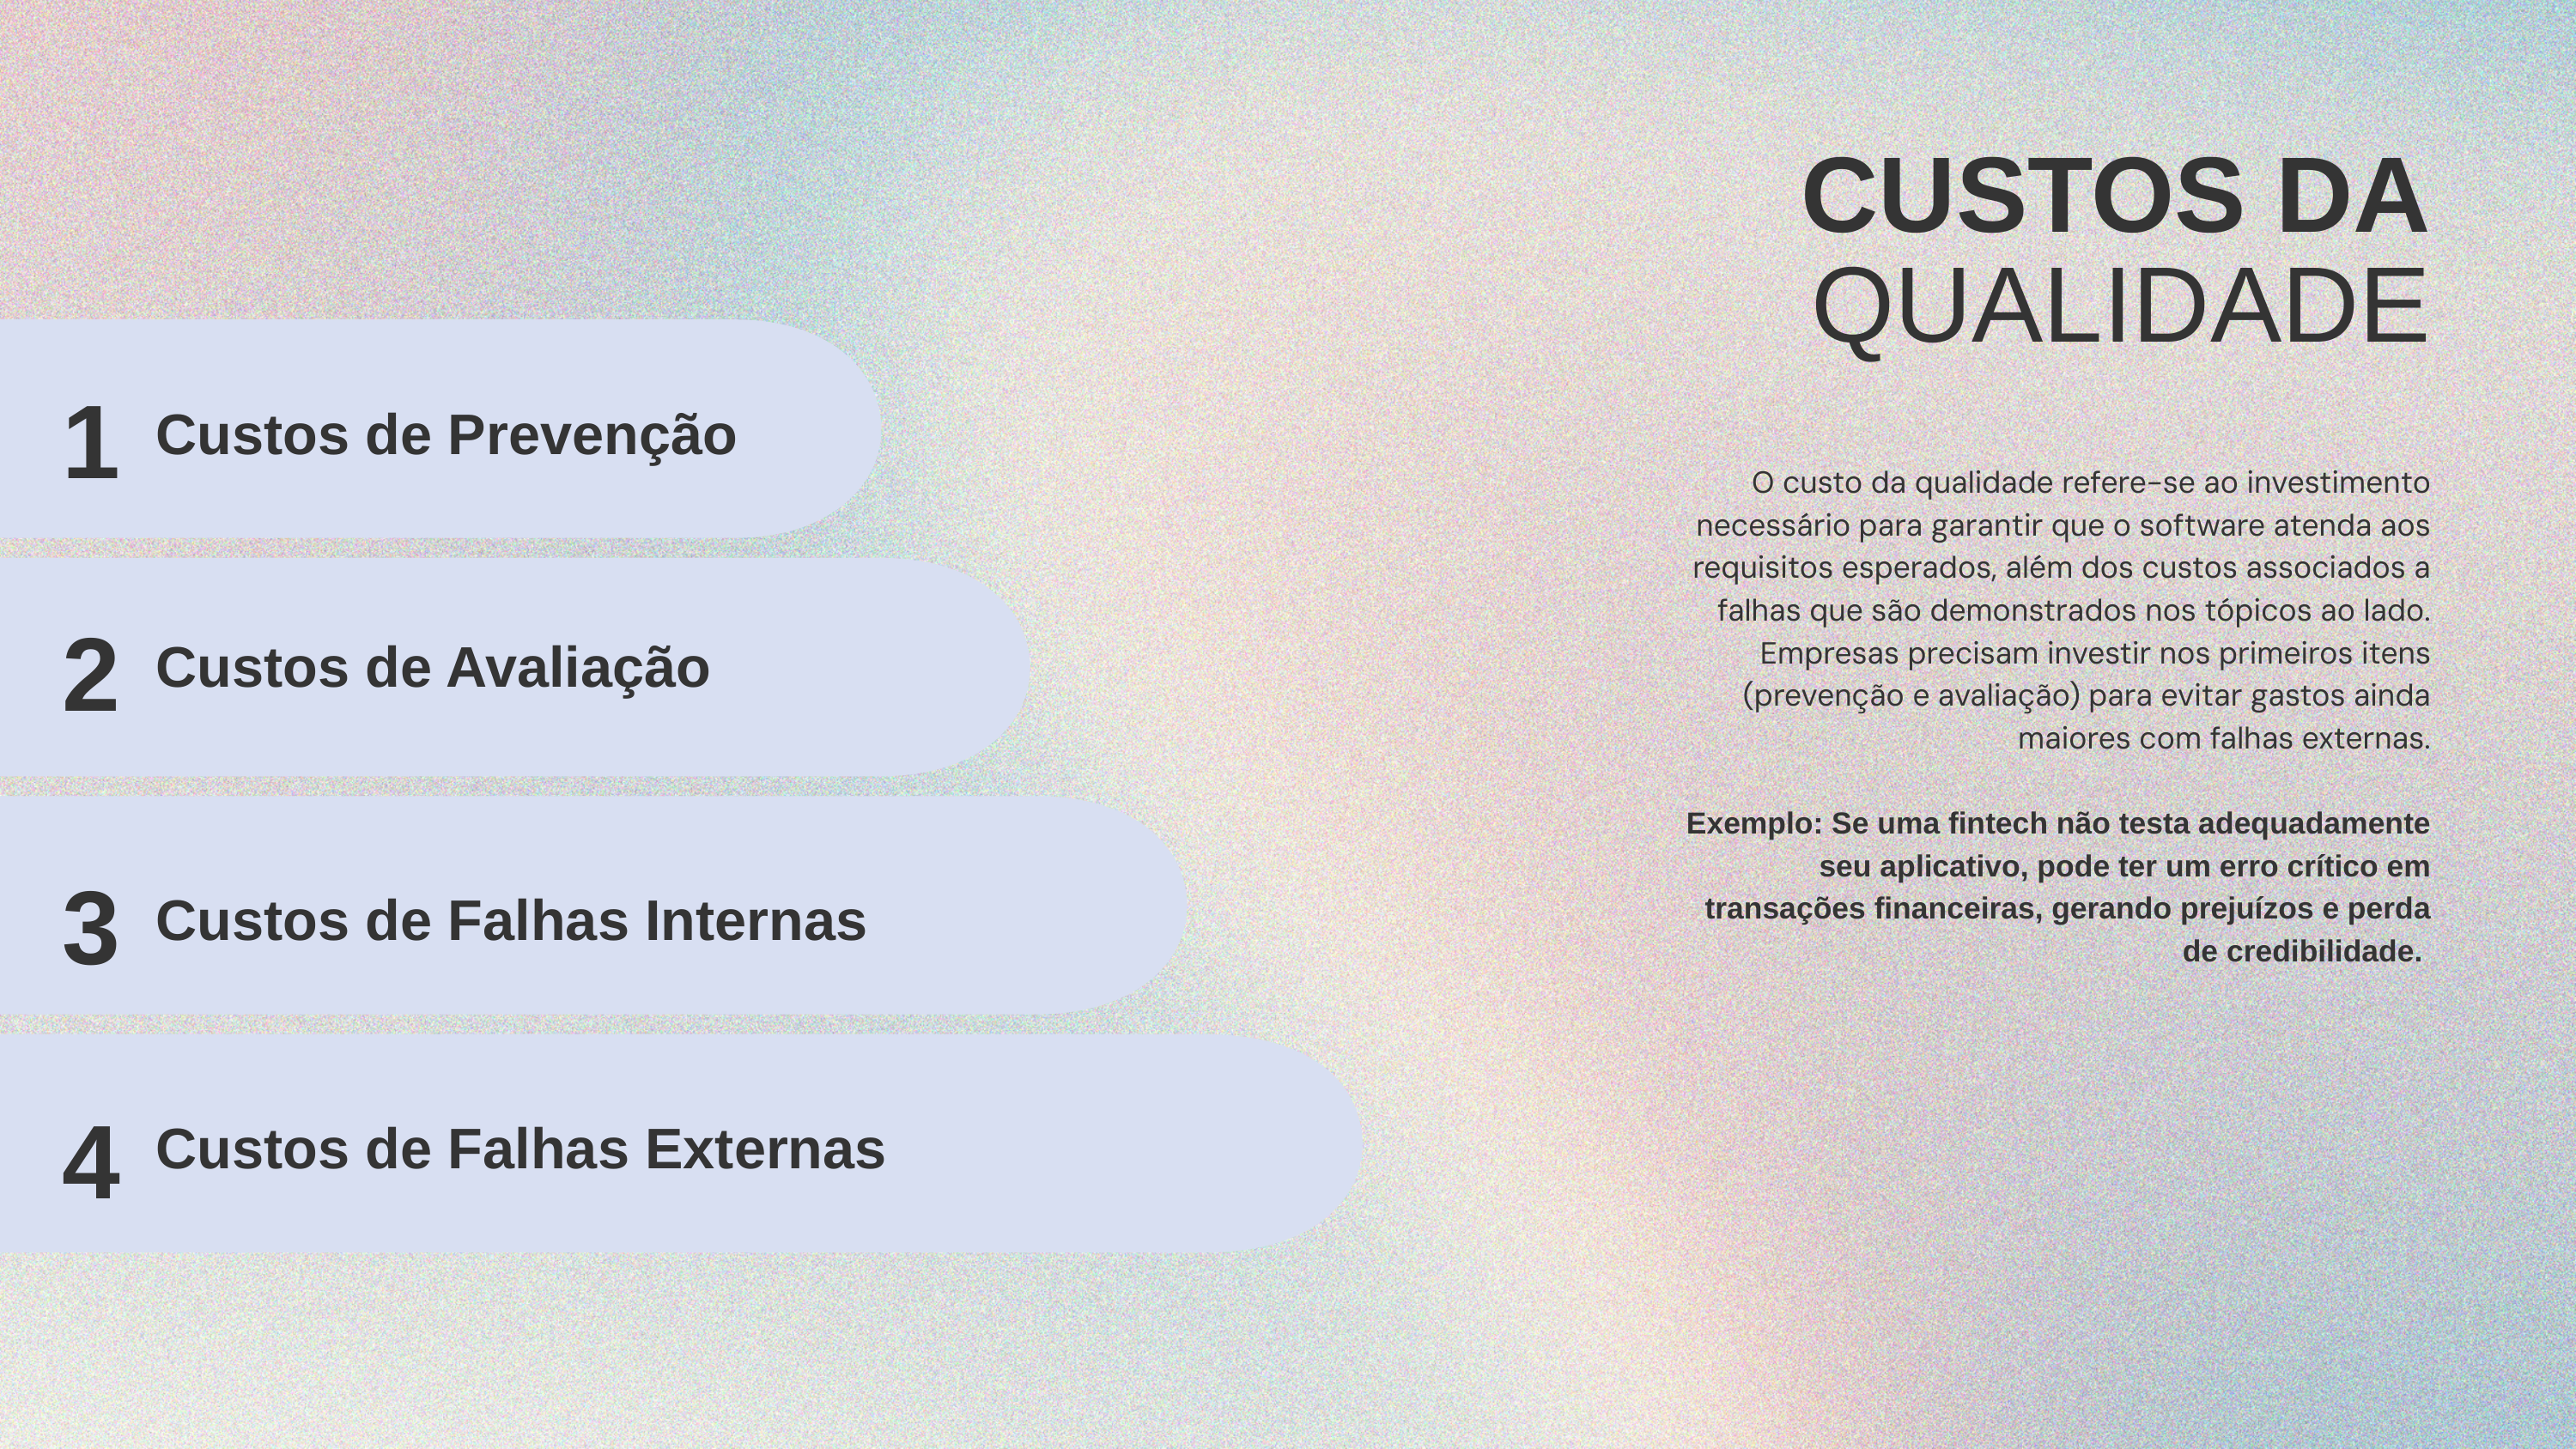

CUSTOS DA
QUALIDADE

1

Custos de Prevenção
O custo da qualidade refere-se ao investimento necessário para garantir que o software atenda aos requisitos esperados, além dos custos associados a falhas que são demonstrados nos tópicos ao lado.
Empresas precisam investir nos primeiros itens (prevenção e avaliação) para evitar gastos ainda maiores com falhas externas.

Exemplo: Se uma fintech não testa adequadamente seu aplicativo, pode ter um erro crítico em transações financeiras, gerando prejuízos e perda de credibilidade.
2
Custos de Avaliação
3
Custos de Falhas Internas
4
Custos de Falhas Externas